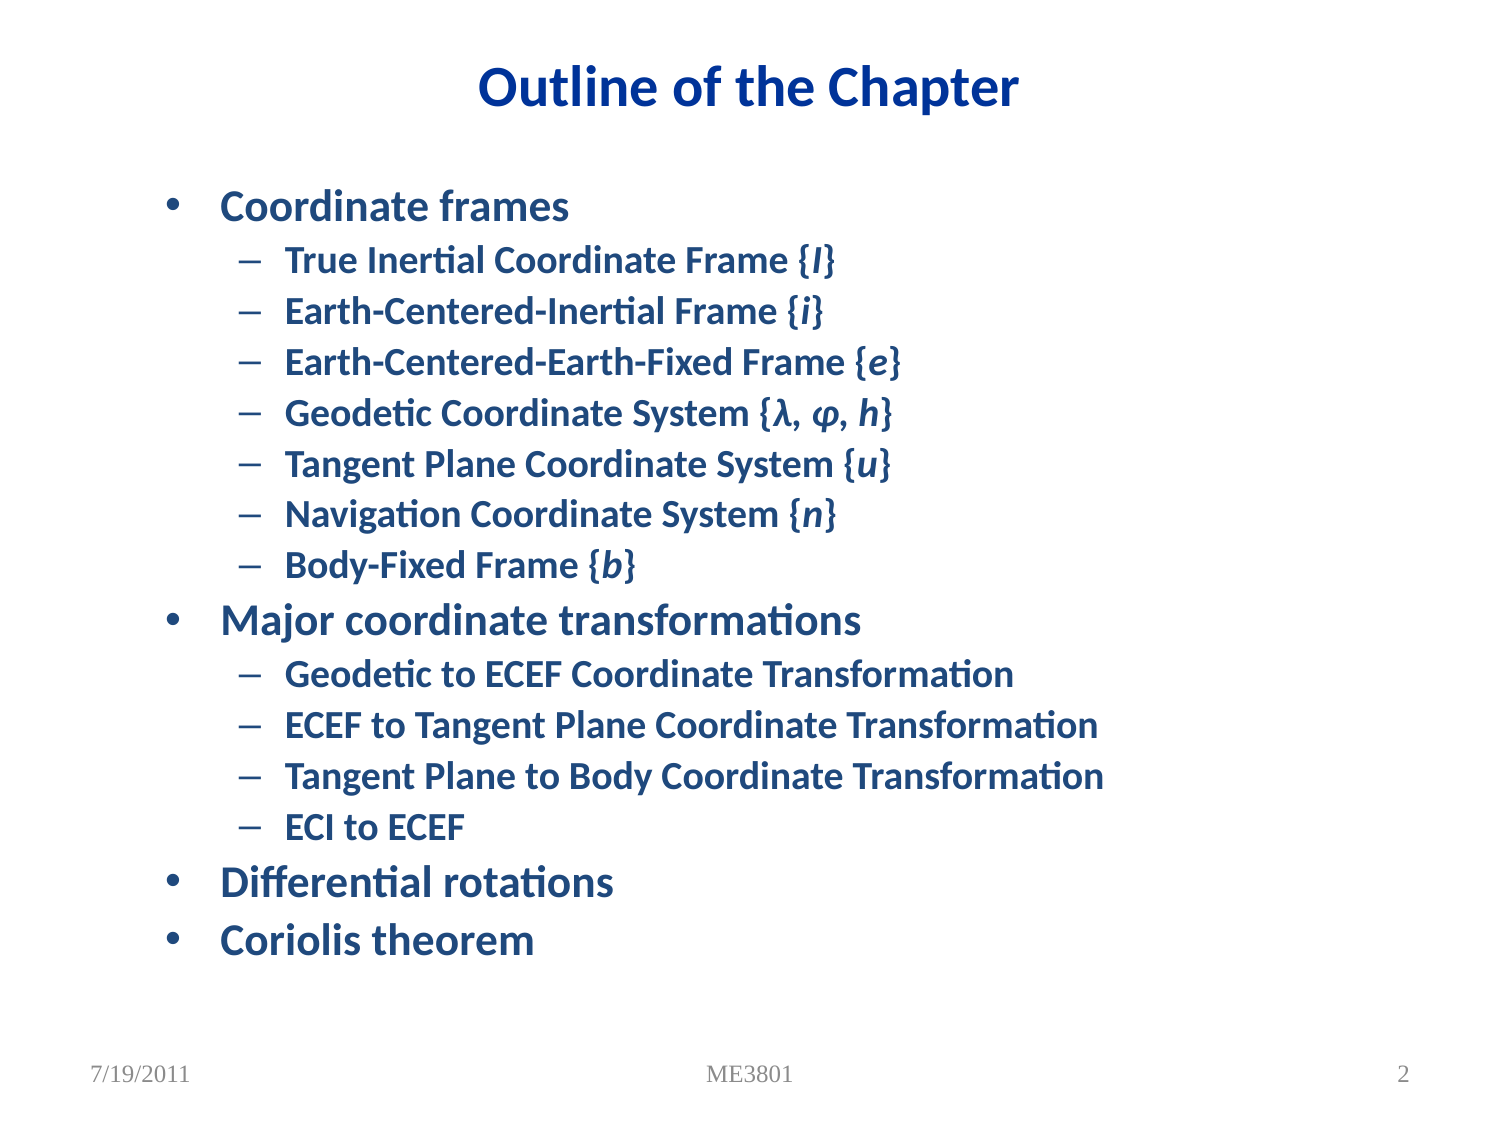

# Outline of the Chapter
Coordinate frames
True Inertial Coordinate Frame {I}
Earth-Centered-Inertial Frame {i}
Earth-Centered-Earth-Fixed Frame {e}
Geodetic Coordinate System {λ, φ, h}
Tangent Plane Coordinate System {u}
Navigation Coordinate System {n}
Body-Fixed Frame {b}
Major coordinate transformations
Geodetic to ECEF Coordinate Transformation
ECEF to Tangent Plane Coordinate Transformation
Tangent Plane to Body Coordinate Transformation
ECI to ECEF
Differential rotations
Coriolis theorem
7/19/2011
ME3801
2